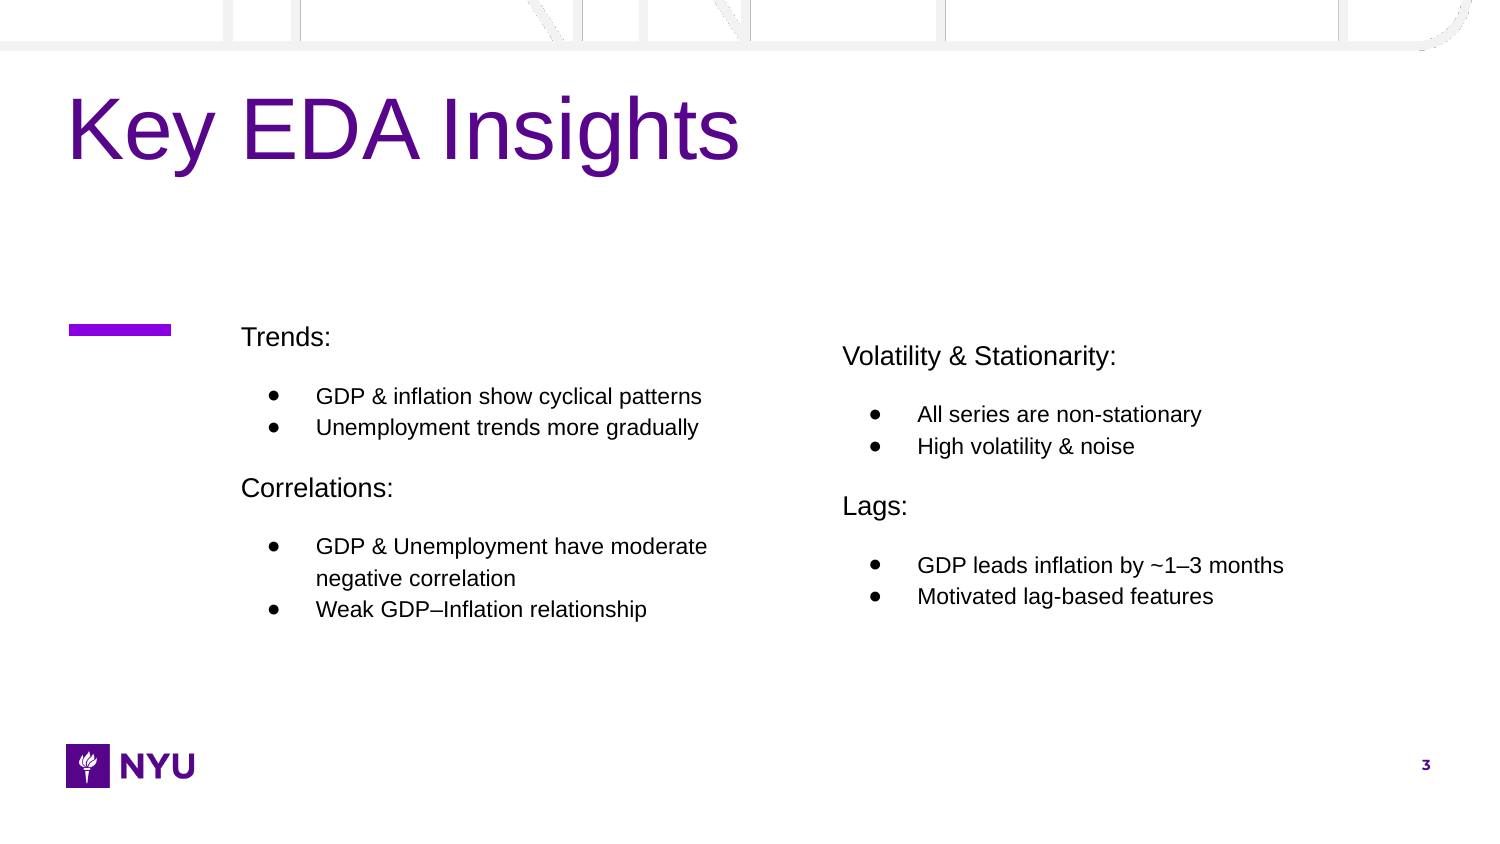

# Key EDA Insights
Trends:
GDP & inflation show cyclical patterns
Unemployment trends more gradually
Correlations:
GDP & Unemployment have moderate negative correlation
Weak GDP–Inflation relationship
Volatility & Stationarity:
All series are non-stationary
High volatility & noise
Lags:
GDP leads inflation by ~1–3 months
Motivated lag-based features